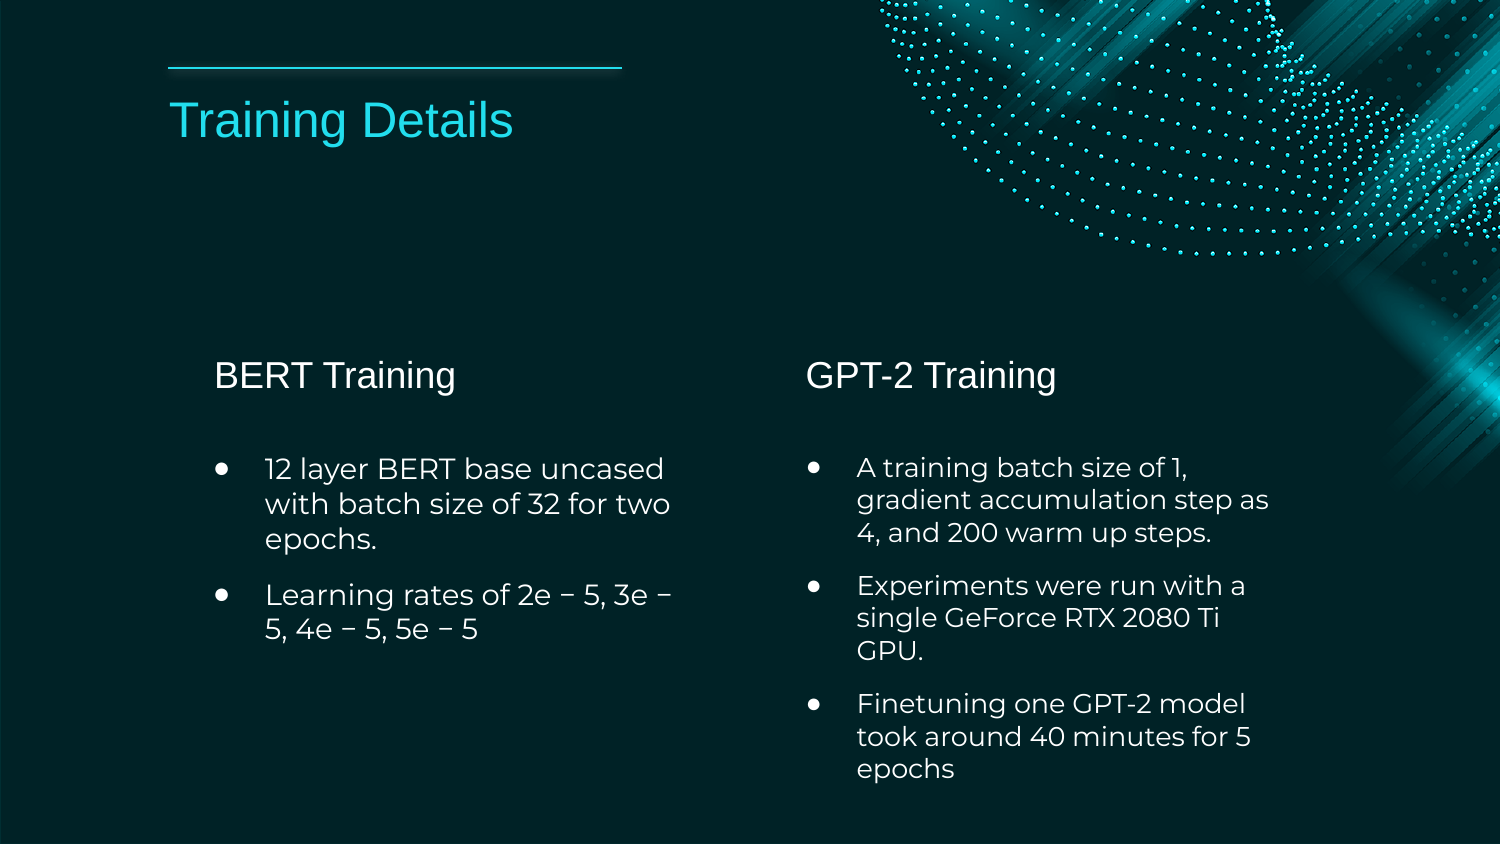

# Training Details
BERT Training
GPT-2 Training
12 layer BERT base uncased with batch size of 32 for two epochs.
Learning rates of 2e − 5, 3e − 5, 4e − 5, 5e − 5
A training batch size of 1, gradient accumulation step as 4, and 200 warm up steps.
Experiments were run with a single GeForce RTX 2080 Ti GPU.
Finetuning one GPT-2 model took around 40 minutes for 5 epochs